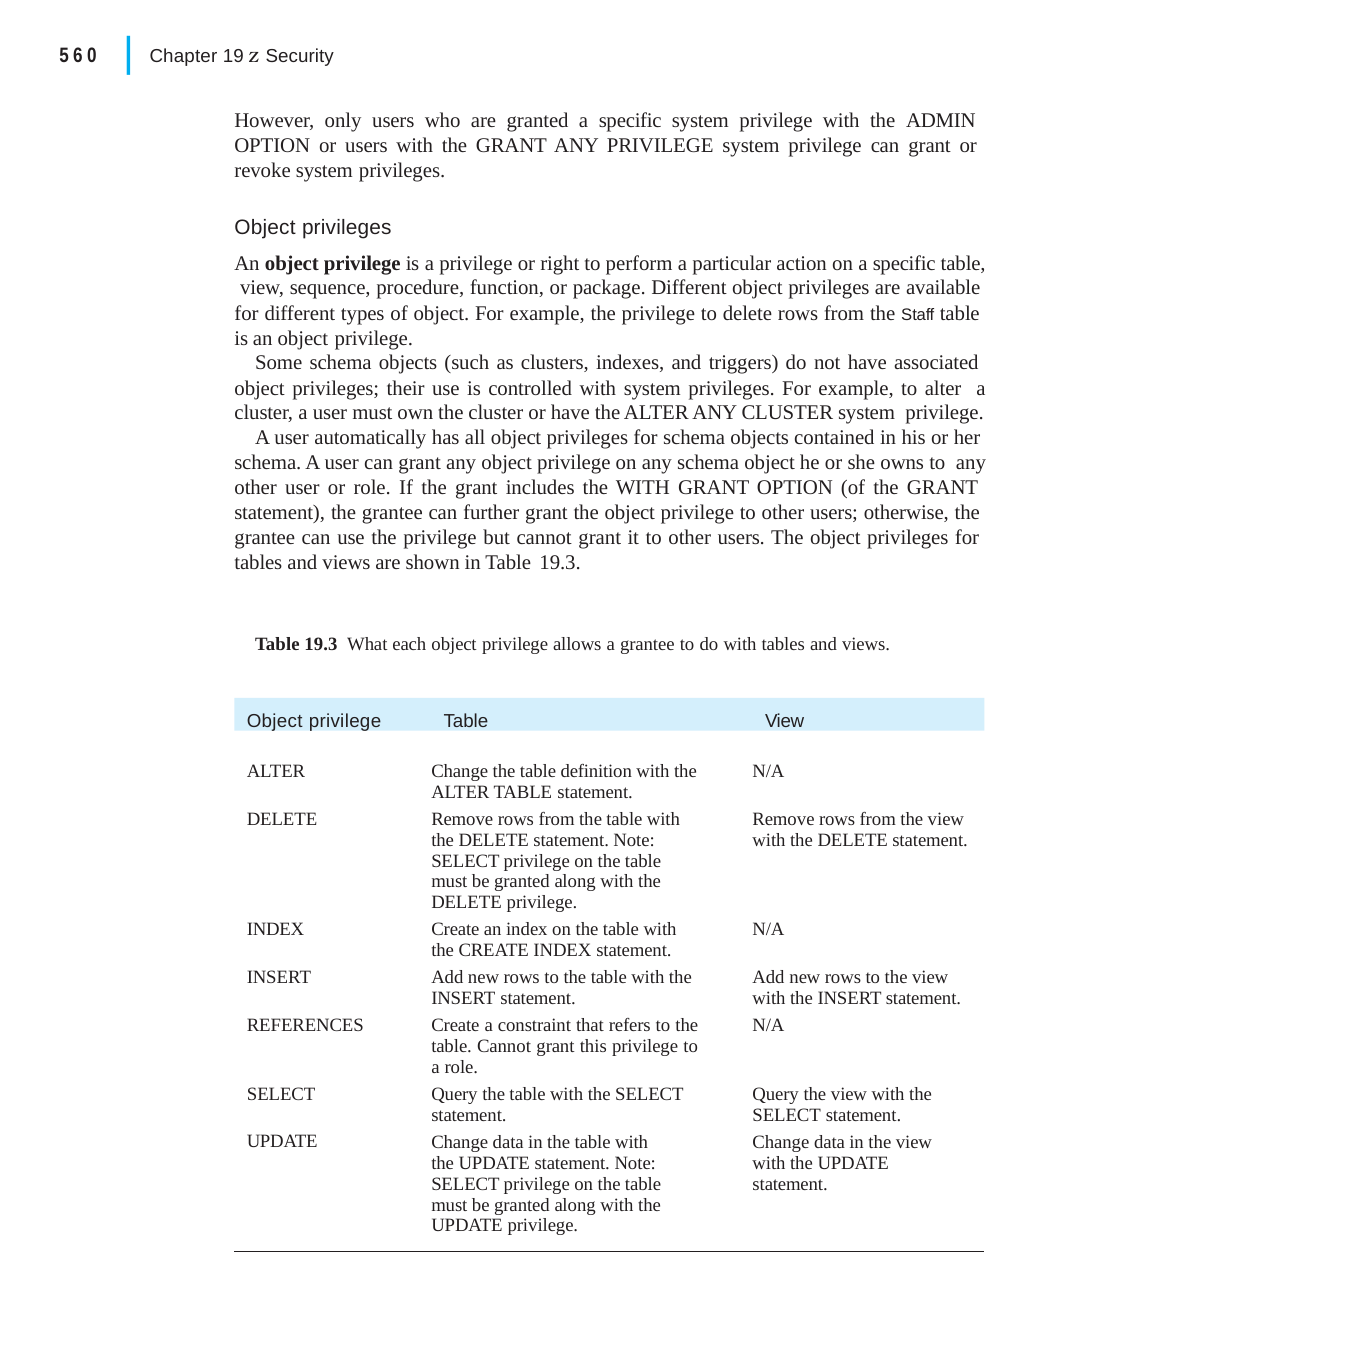

|
560
Chapter 19 z Security
However, only users who are granted a specific system privilege with the ADMIN  OPTION or users with the GRANT ANY PRIVILEGE system privilege can grant or  revoke system privileges.

Object privileges
An object privilege is a privilege or right to perform a particular action on a specific table,  view, sequence, procedure, function, or package. Different object privileges are available  for different types of object. For example, the privilege to delete rows from the Staff table  is an object privilege.
Some schema objects (such as clusters, indexes, and triggers) do not have associated  object privileges; their use is controlled with system privileges. For example, to alter  a cluster, a user must own the cluster or have the ALTER ANY CLUSTER system  privilege.
A user automatically has all object privileges for schema objects contained in his or her  schema. A user can grant any object privilege on any schema object he or she owns to  any other user or role. If the grant includes the WITH GRANT OPTION (of the GRANT  statement), the grantee can further grant the object privilege to other users; otherwise, the  grantee can use the privilege but cannot grant it to other users. The object privileges for  tables and views are shown in Table 19.3.

Table 19.3 What each object privilege allows a grantee to do with tables and views.
Object privilege	Table	View
N/A
ALTER
Change the table definition with the  ALTER TABLE statement.
Remove rows from the table with  the DELETE statement. Note:  SELECT privilege on the table  must be granted along with the  DELETE privilege.
Create an index on the table with  the CREATE INDEX statement.
Add new rows to the table with the  INSERT statement.
Create a constraint that refers to the  table. Cannot grant this privilege to  a role.
Query the table with the SELECT  statement.
Change data in the table with  the UPDATE statement. Note:  SELECT privilege on the table  must be granted along with the  UPDATE privilege.
Remove rows from the view  with the DELETE statement.
DELETE
N/A
INDEX
Add new rows to the view  with the INSERT statement.
N/A
INSERT
REFERENCES
Query the view with the  SELECT statement.
Change data in the view  with the UPDATE  statement.
SELECT
UPDATE